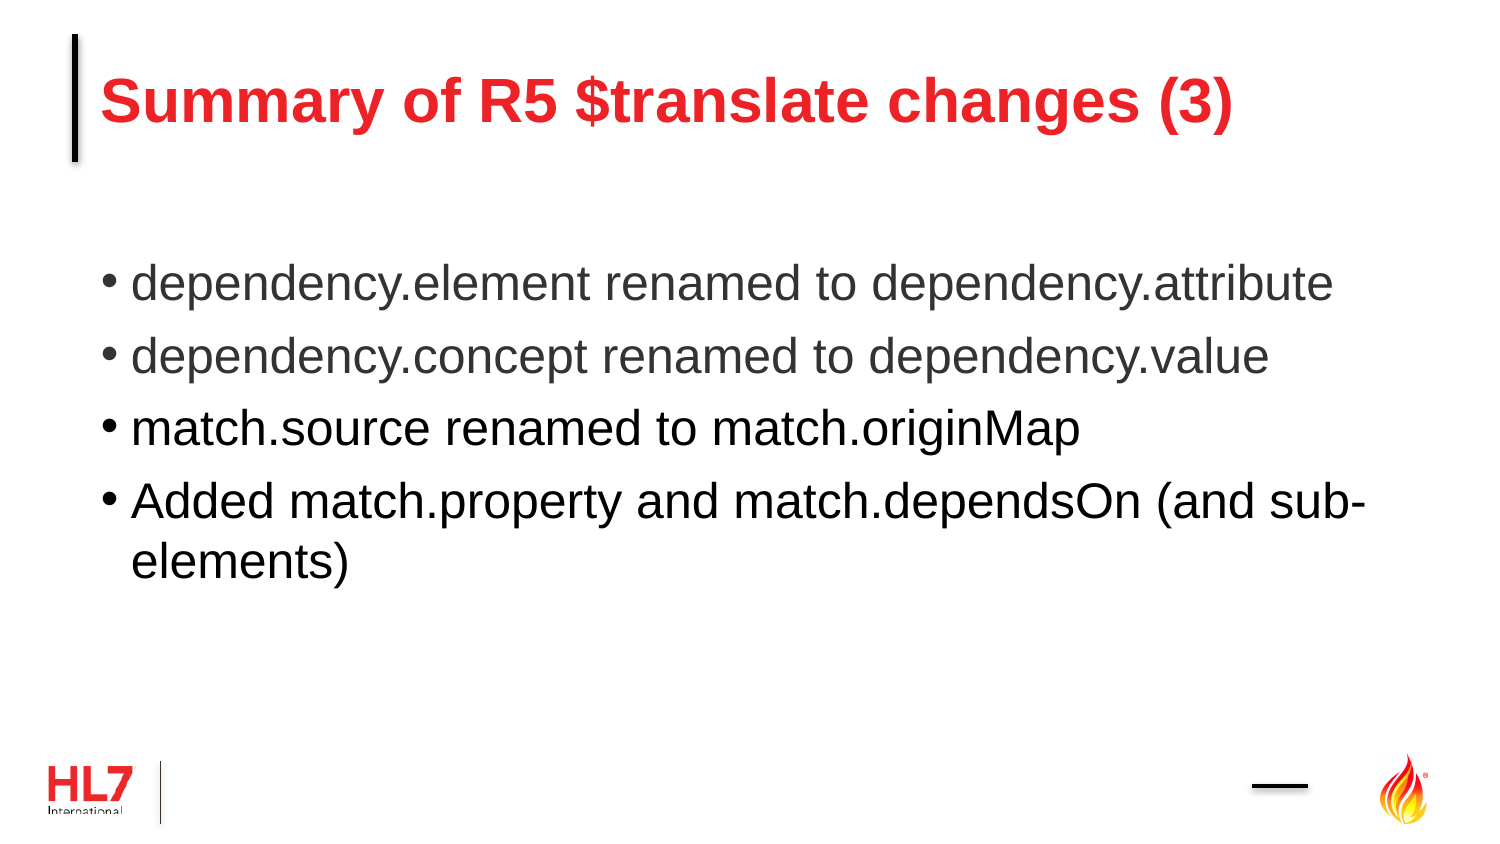

# Summary of R5 $translate changes (3)
dependency.element renamed to dependency.attribute
dependency.concept renamed to dependency.value
match.source renamed to match.originMap
Added match.property and match.dependsOn (and sub-elements)